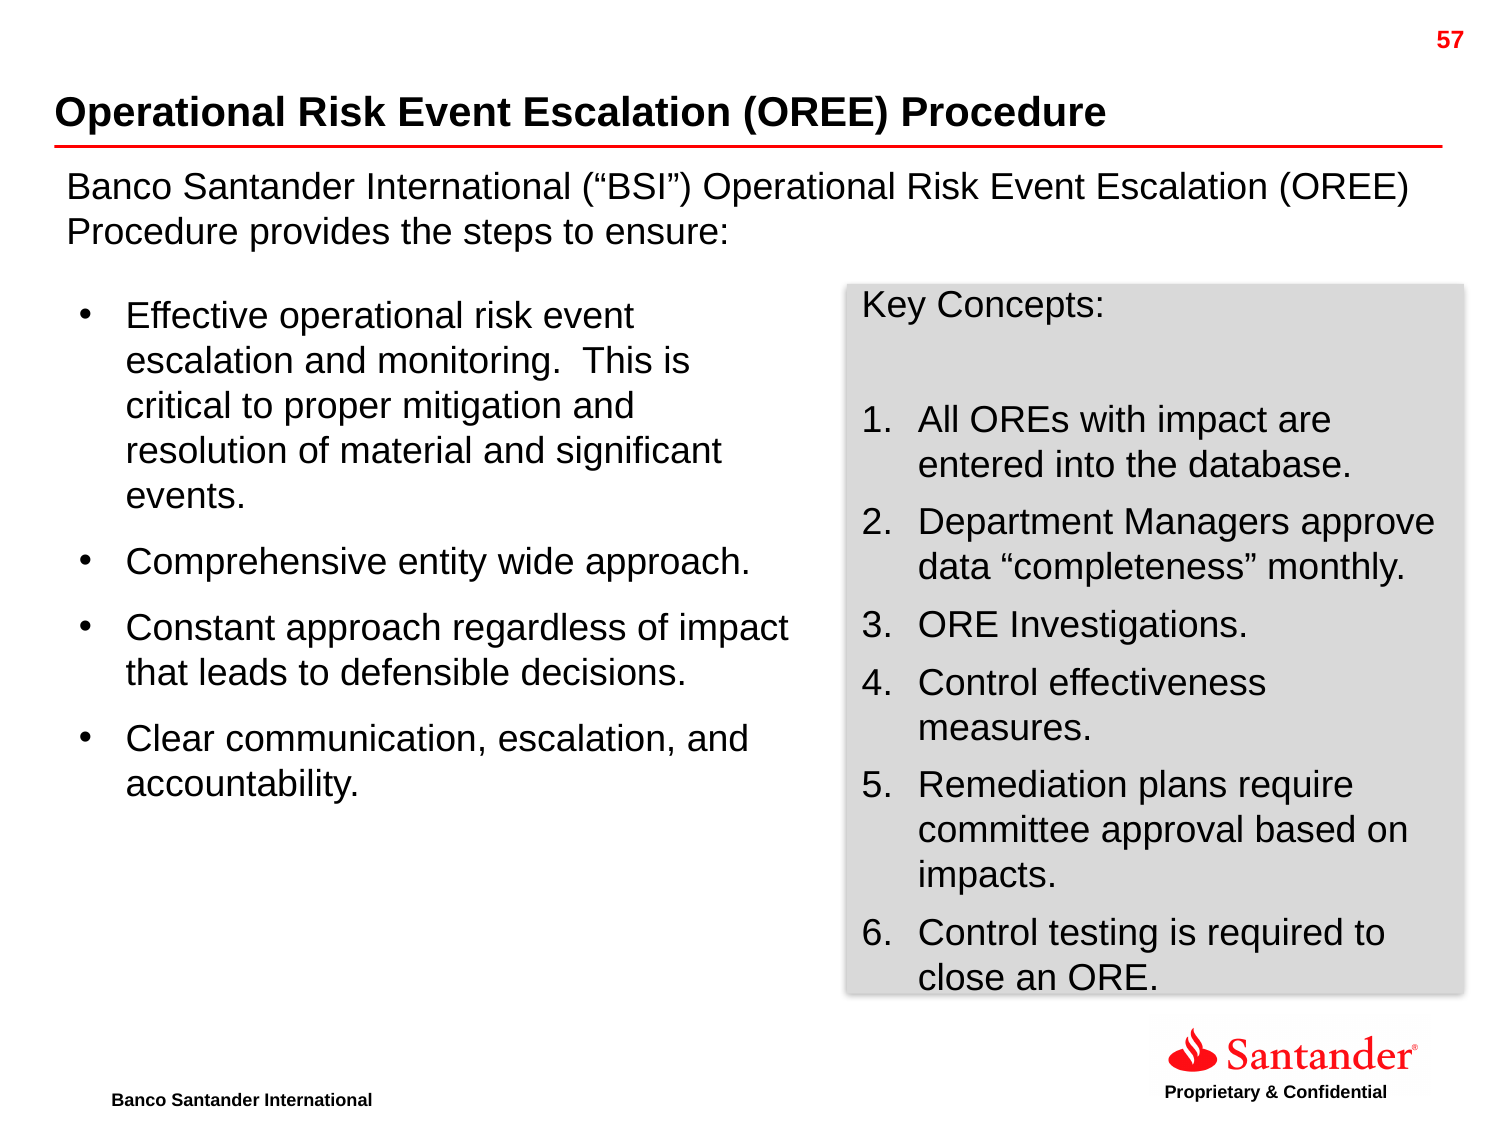

Operational Risk Event Escalation (OREE) Procedure
Banco Santander International (“BSI”) Operational Risk Event Escalation (OREE) Procedure provides the steps to ensure:
Effective operational risk event escalation and monitoring.  This is critical to proper mitigation and resolution of material and significant events.
Comprehensive entity wide approach.
Constant approach regardless of impact that leads to defensible decisions.
Clear communication, escalation, and accountability.
Key Concepts:

All OREs with impact are entered into the database.
Department Managers approve data “completeness” monthly.
ORE Investigations.
Control effectiveness measures.
Remediation plans require committee approval based on impacts.
Control testing is required to close an ORE.